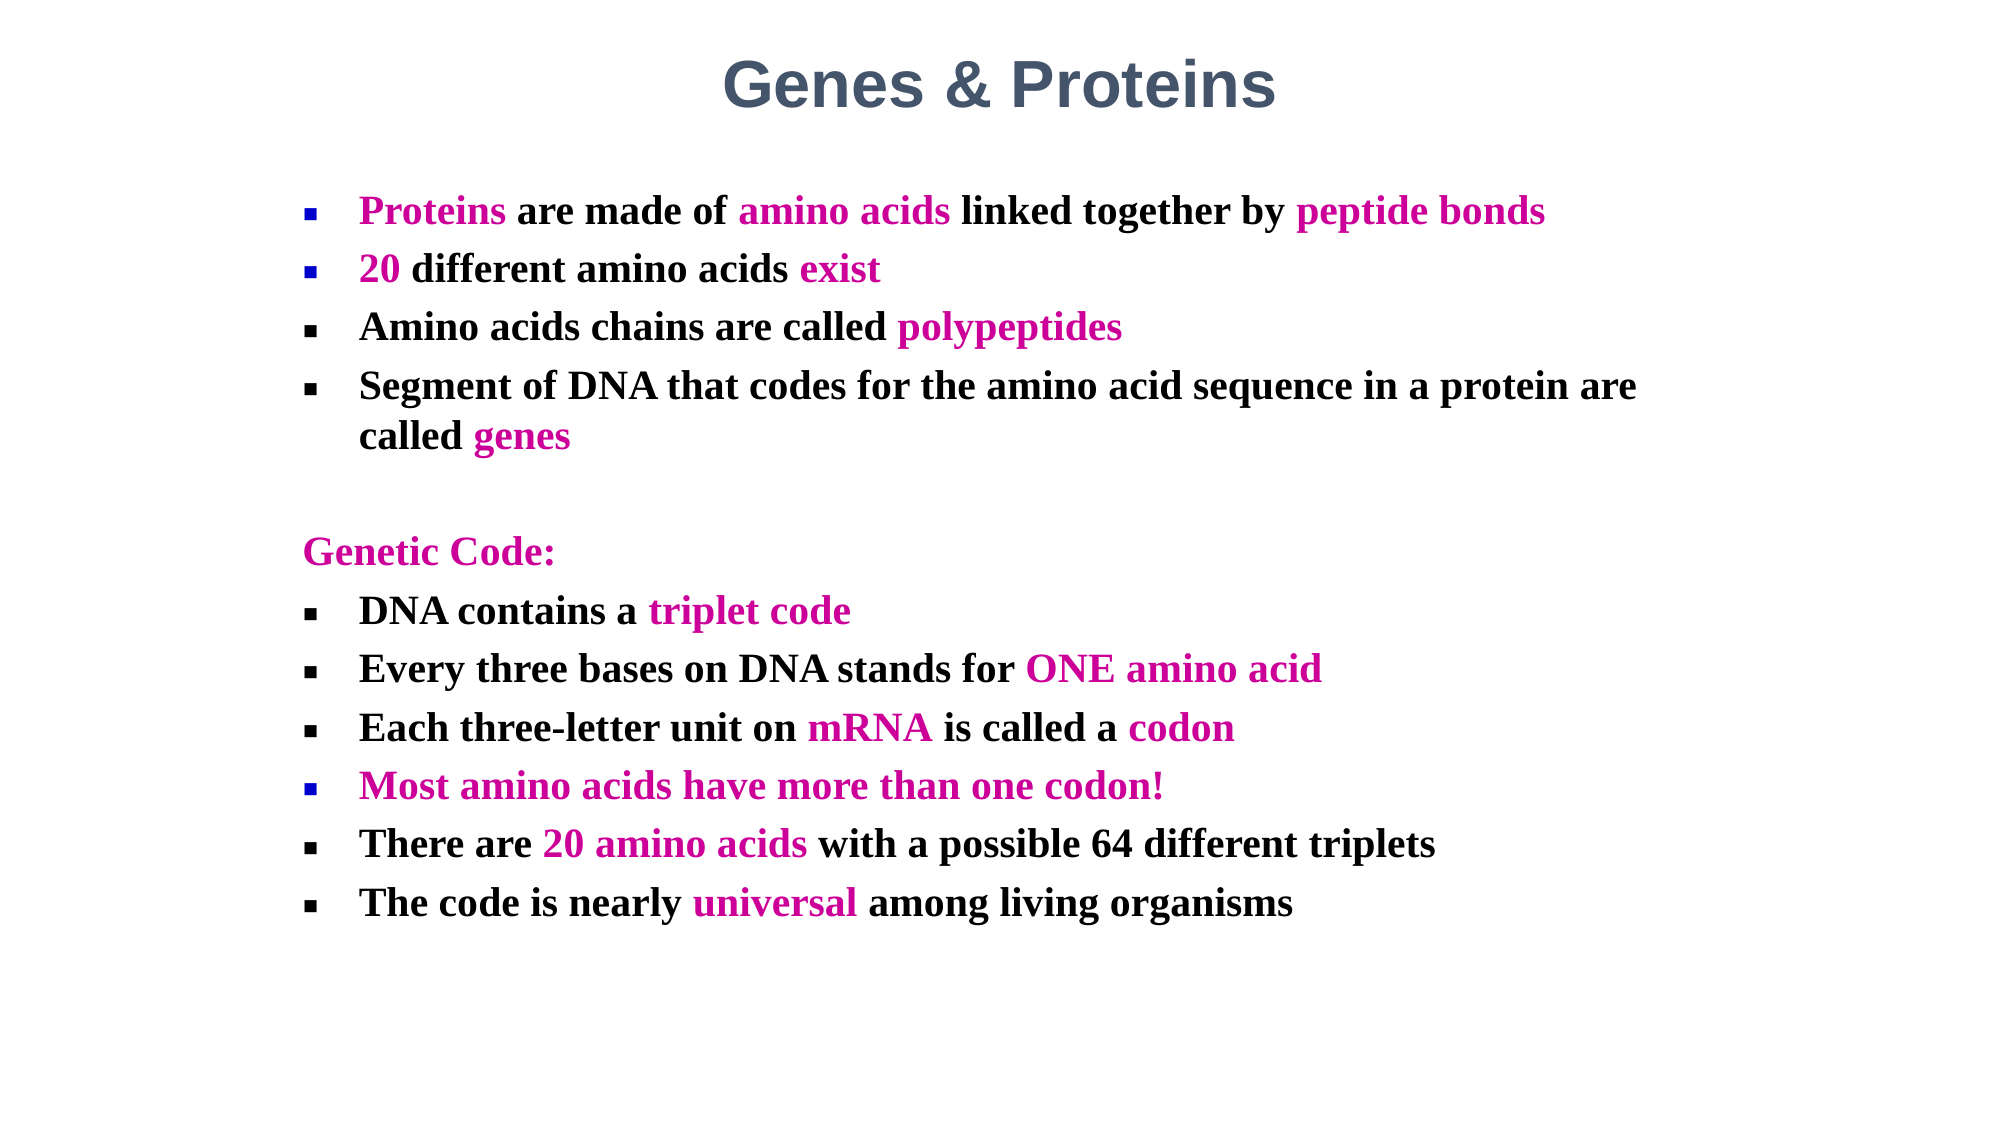

Genes & Proteins
Proteins are made of amino acids linked together by peptide bonds
20 different amino acids exist
Amino acids chains are called polypeptides
Segment of DNA that codes for the amino acid sequence in a protein are called genes

Genetic Code:
DNA contains a triplet code
Every three bases on DNA stands for ONE amino acid
Each three-letter unit on mRNA is called a codon
Most amino acids have more than one codon!
There are 20 amino acids with a possible 64 different triplets
The code is nearly universal among living organisms